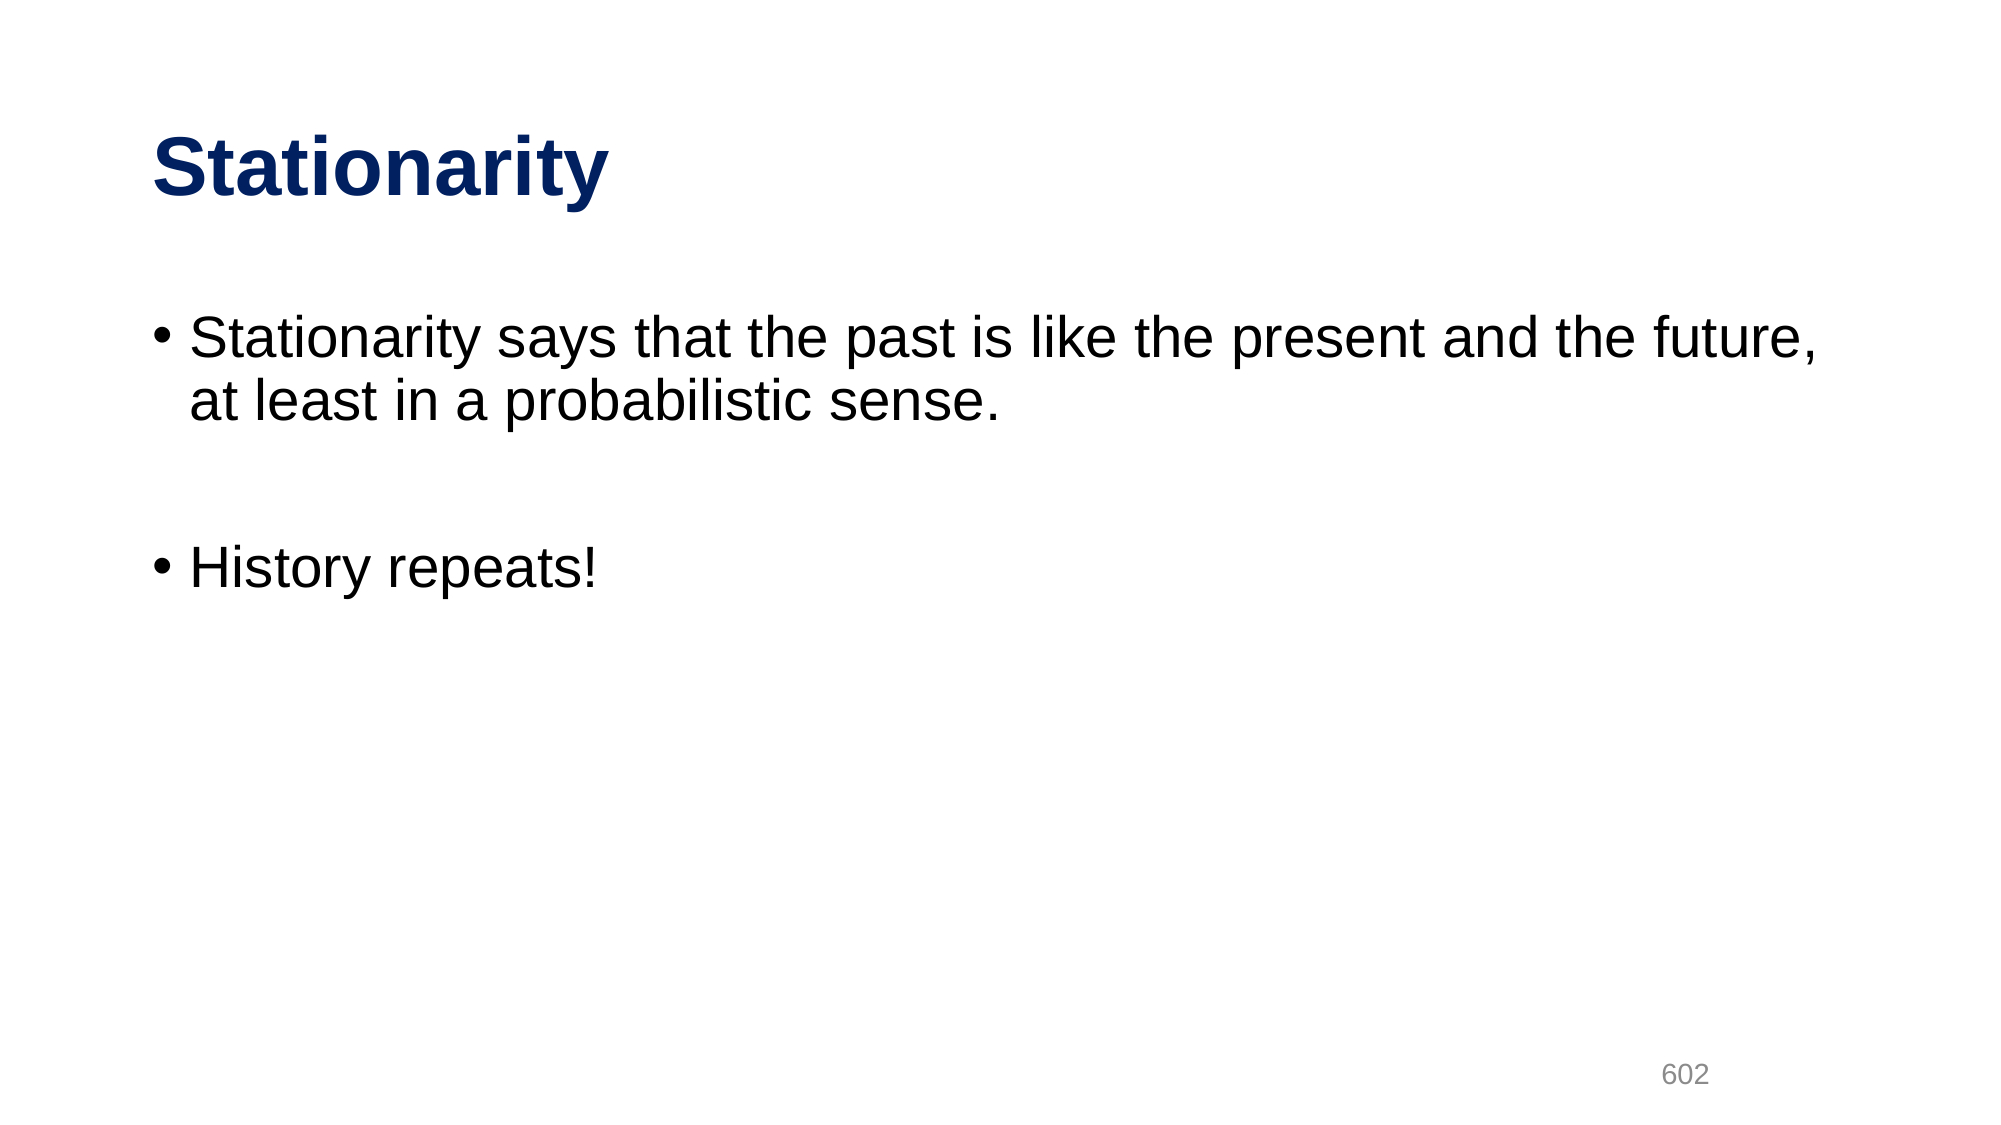

# Stationarity
Stationarity says that the past is like the present and the future, at least in a probabilistic sense.

History repeats!
602